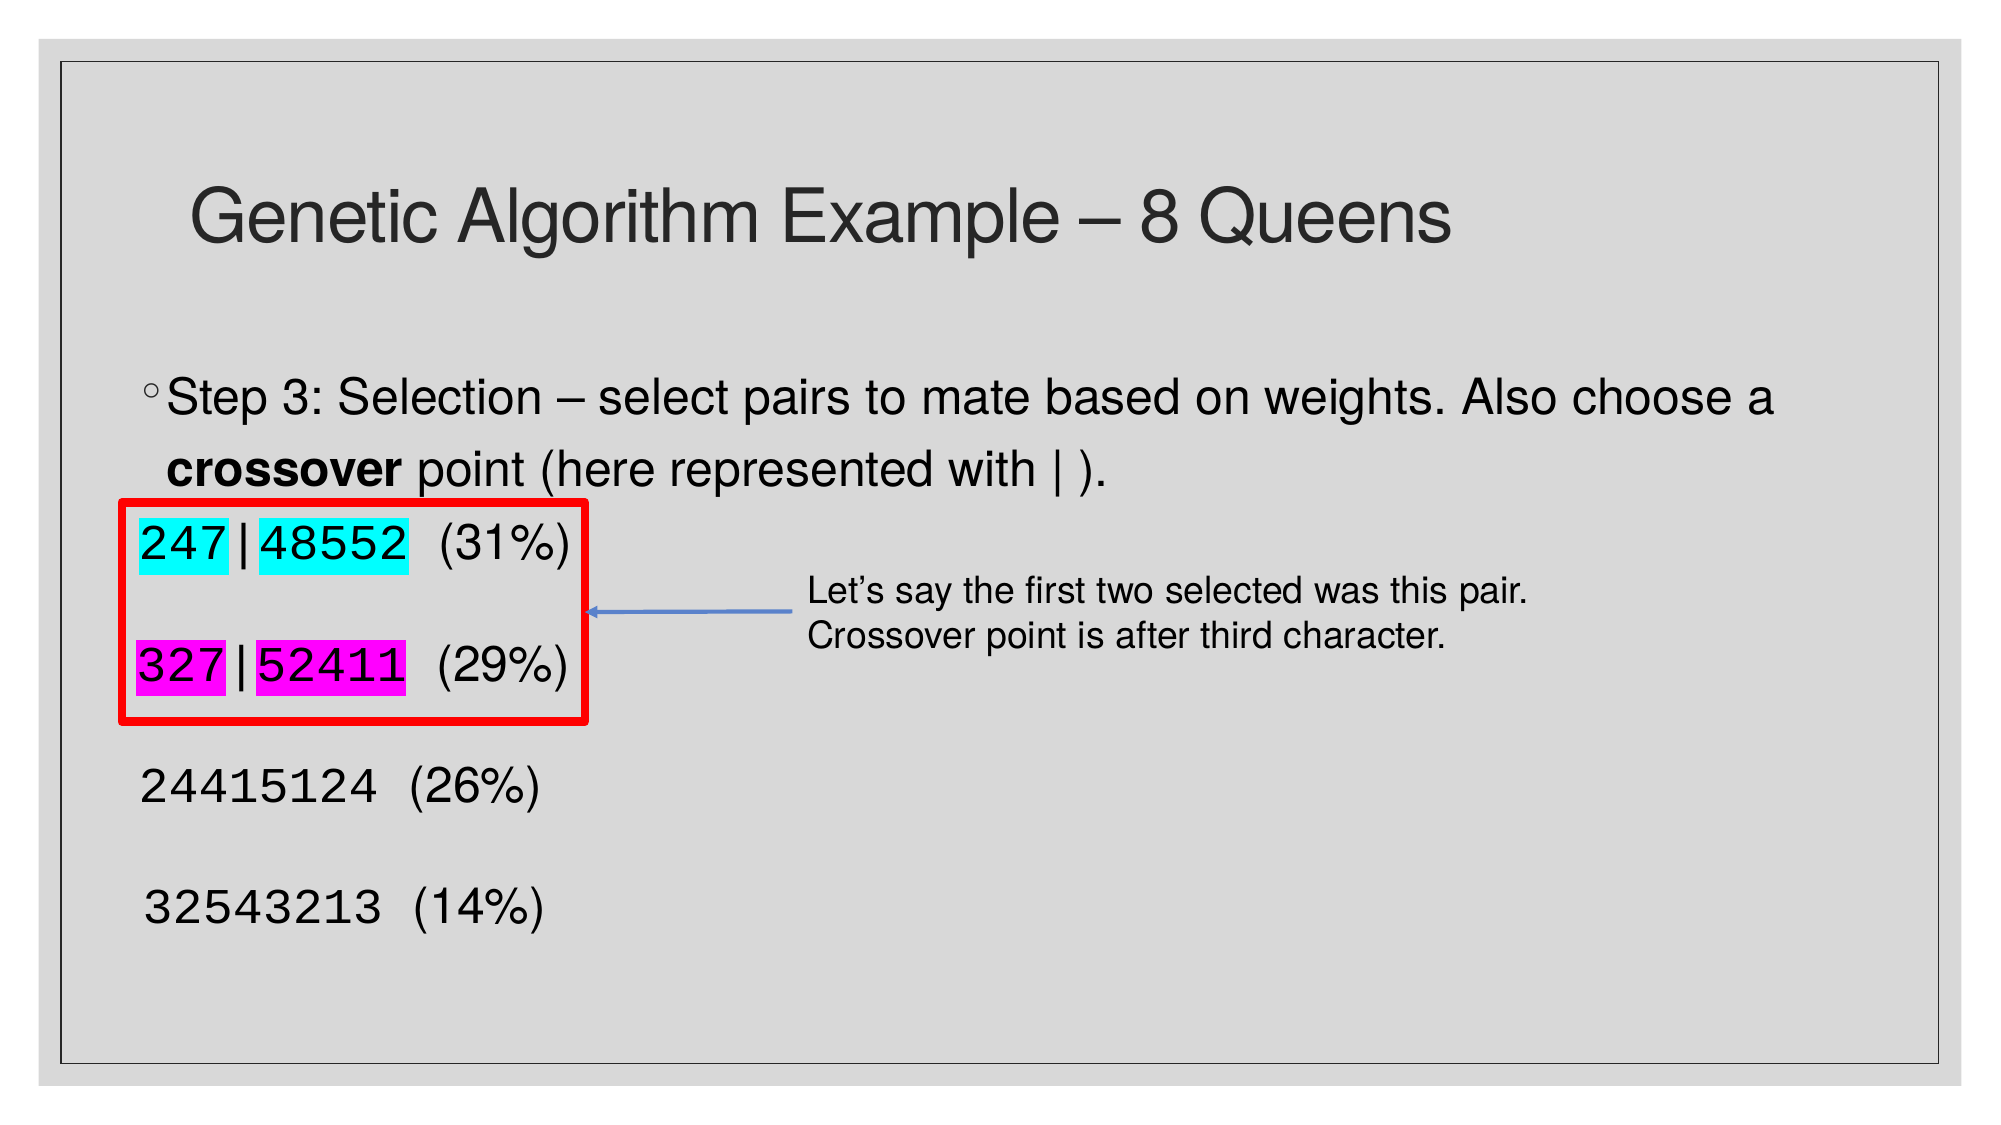

# Genetic Algorithm Example – 8 Queens
Step 3: Selection – select pairs to mate based on weights. Also choose a crossover point (here represented with | ).

247|48552 (31%)

Let’s say the first two selected was this pair. Crossover point is after third character.
327|52411 (29%)
24415124 (26%)
32543213 (14%)